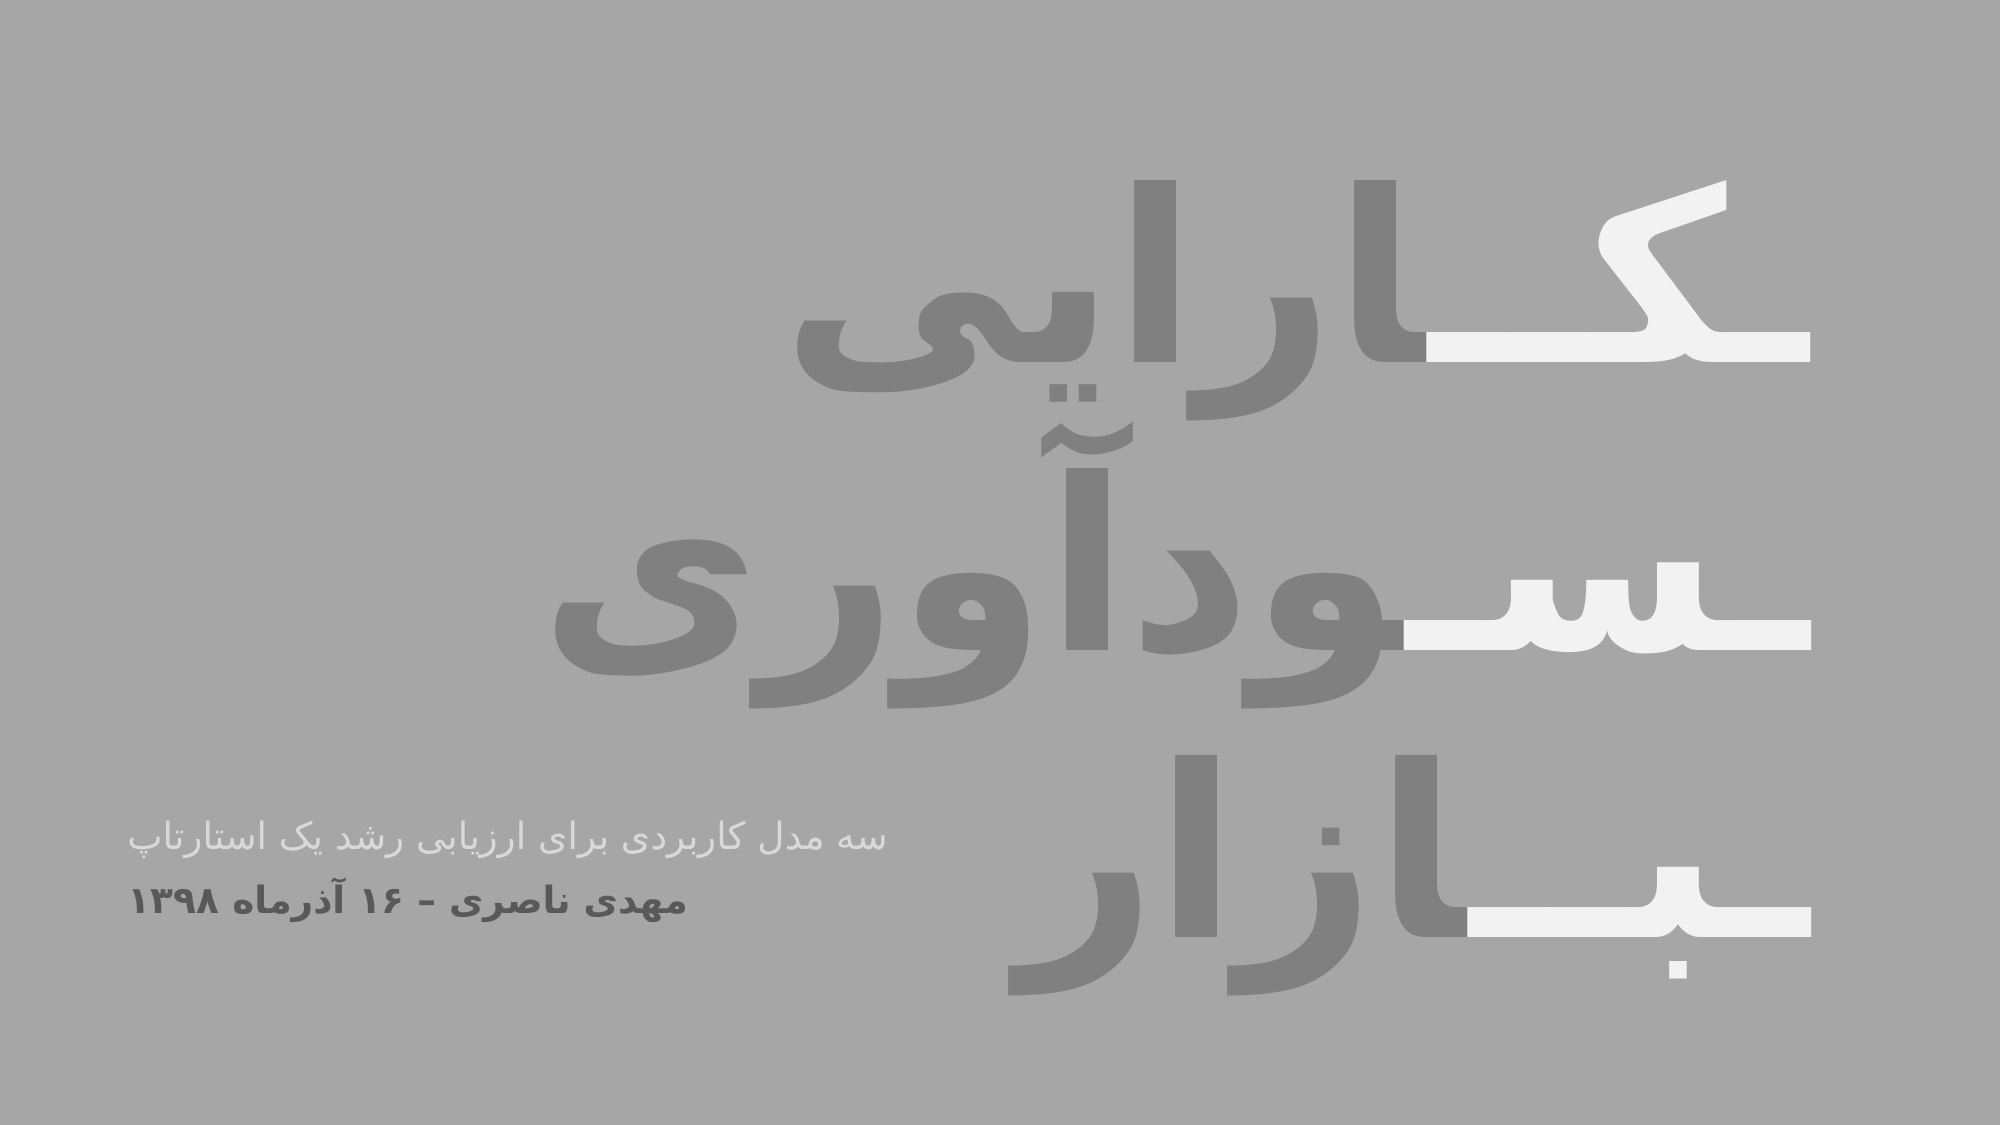

ـکــارایی
ـسـودآوری
ـبــازار
سه مدل کاربردی برای ارزیابی رشد یک استارتاپ

مهدی ناصری – ۱۶ آذرماه ۱۳۹۸